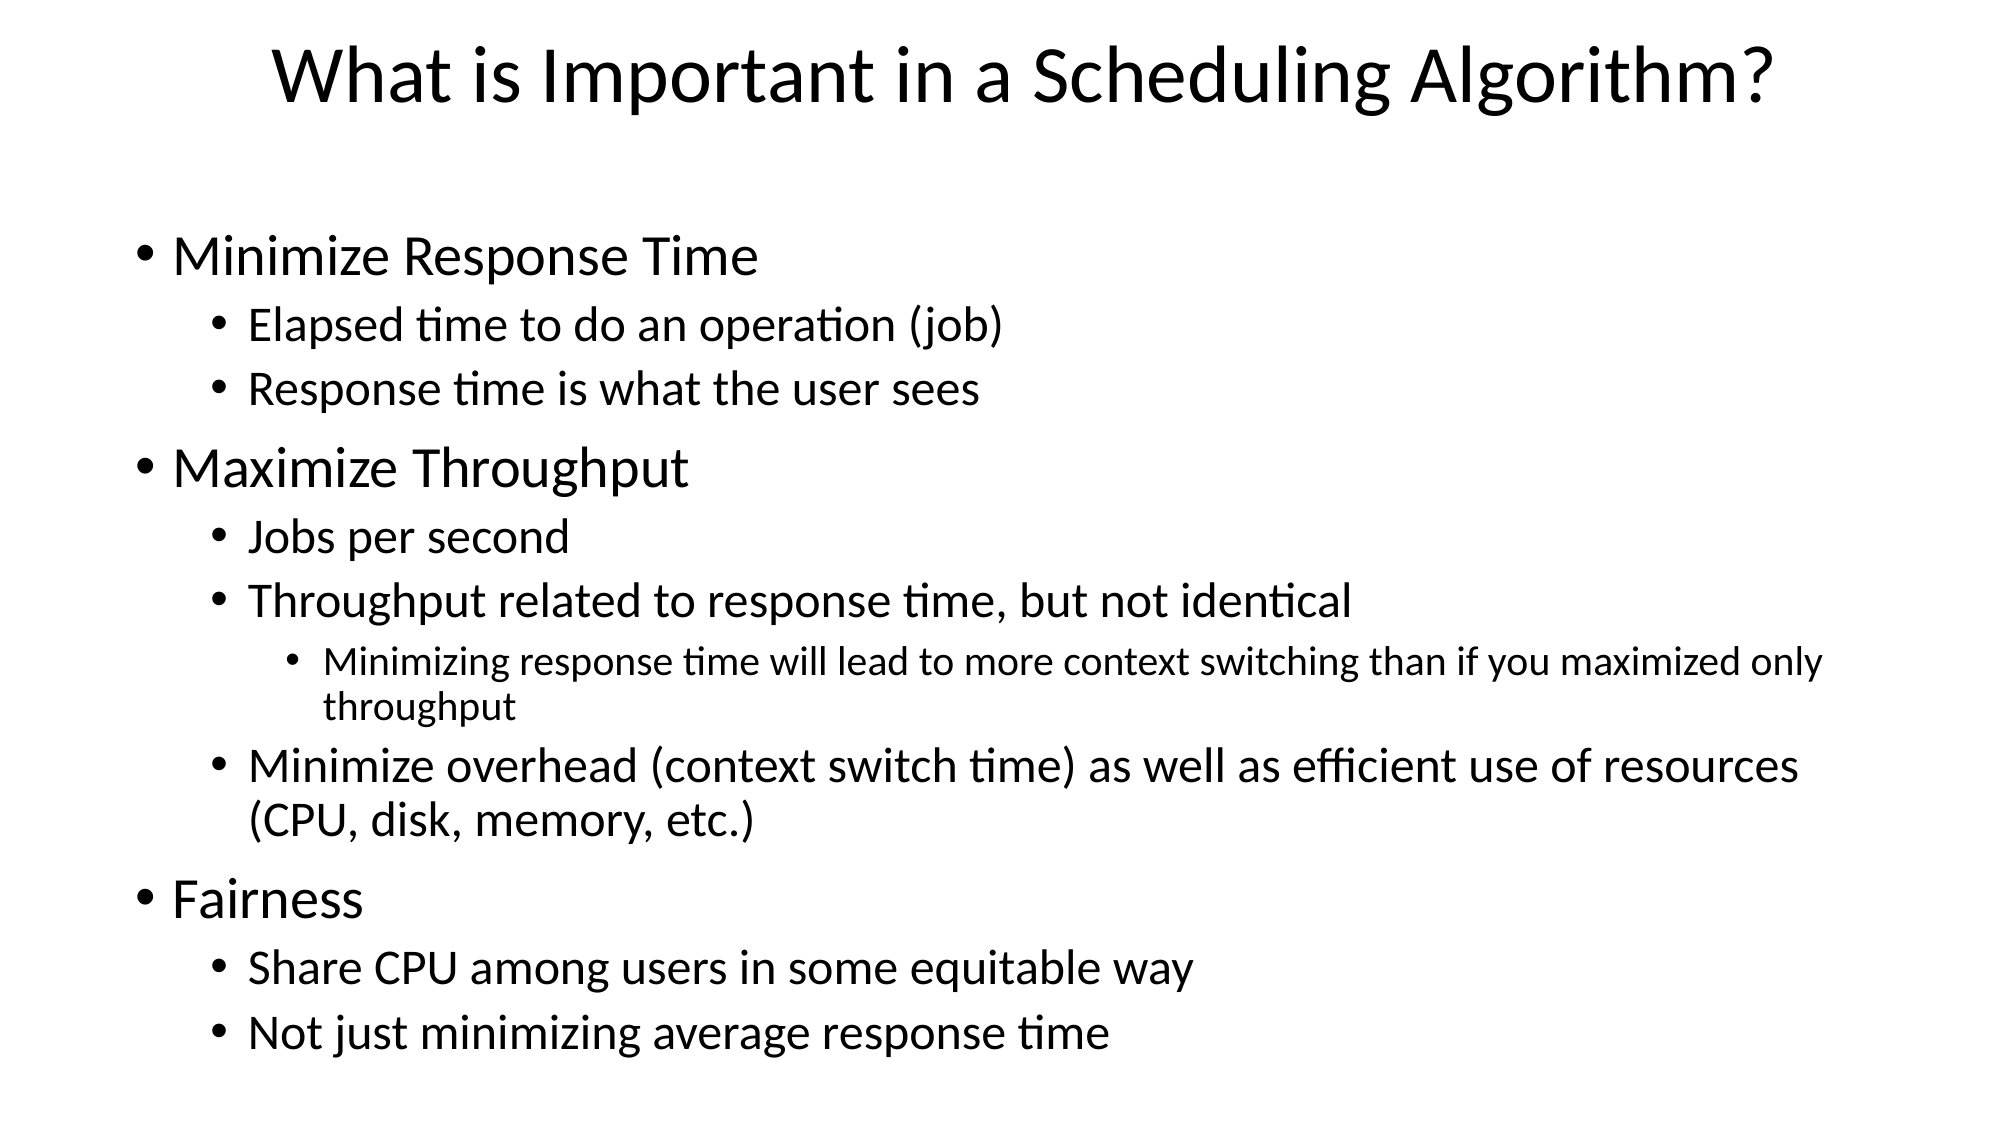

# What is Important in a Scheduling Algorithm?
Minimize Response Time
Elapsed time to do an operation (job)
Response time is what the user sees
Maximize Throughput
Jobs per second
Throughput related to response time, but not identical
Minimizing response time will lead to more context switching than if you maximized only throughput
Minimize overhead (context switch time) as well as efficient use of resources (CPU, disk, memory, etc.)
Fairness
Share CPU among users in some equitable way
Not just minimizing average response time